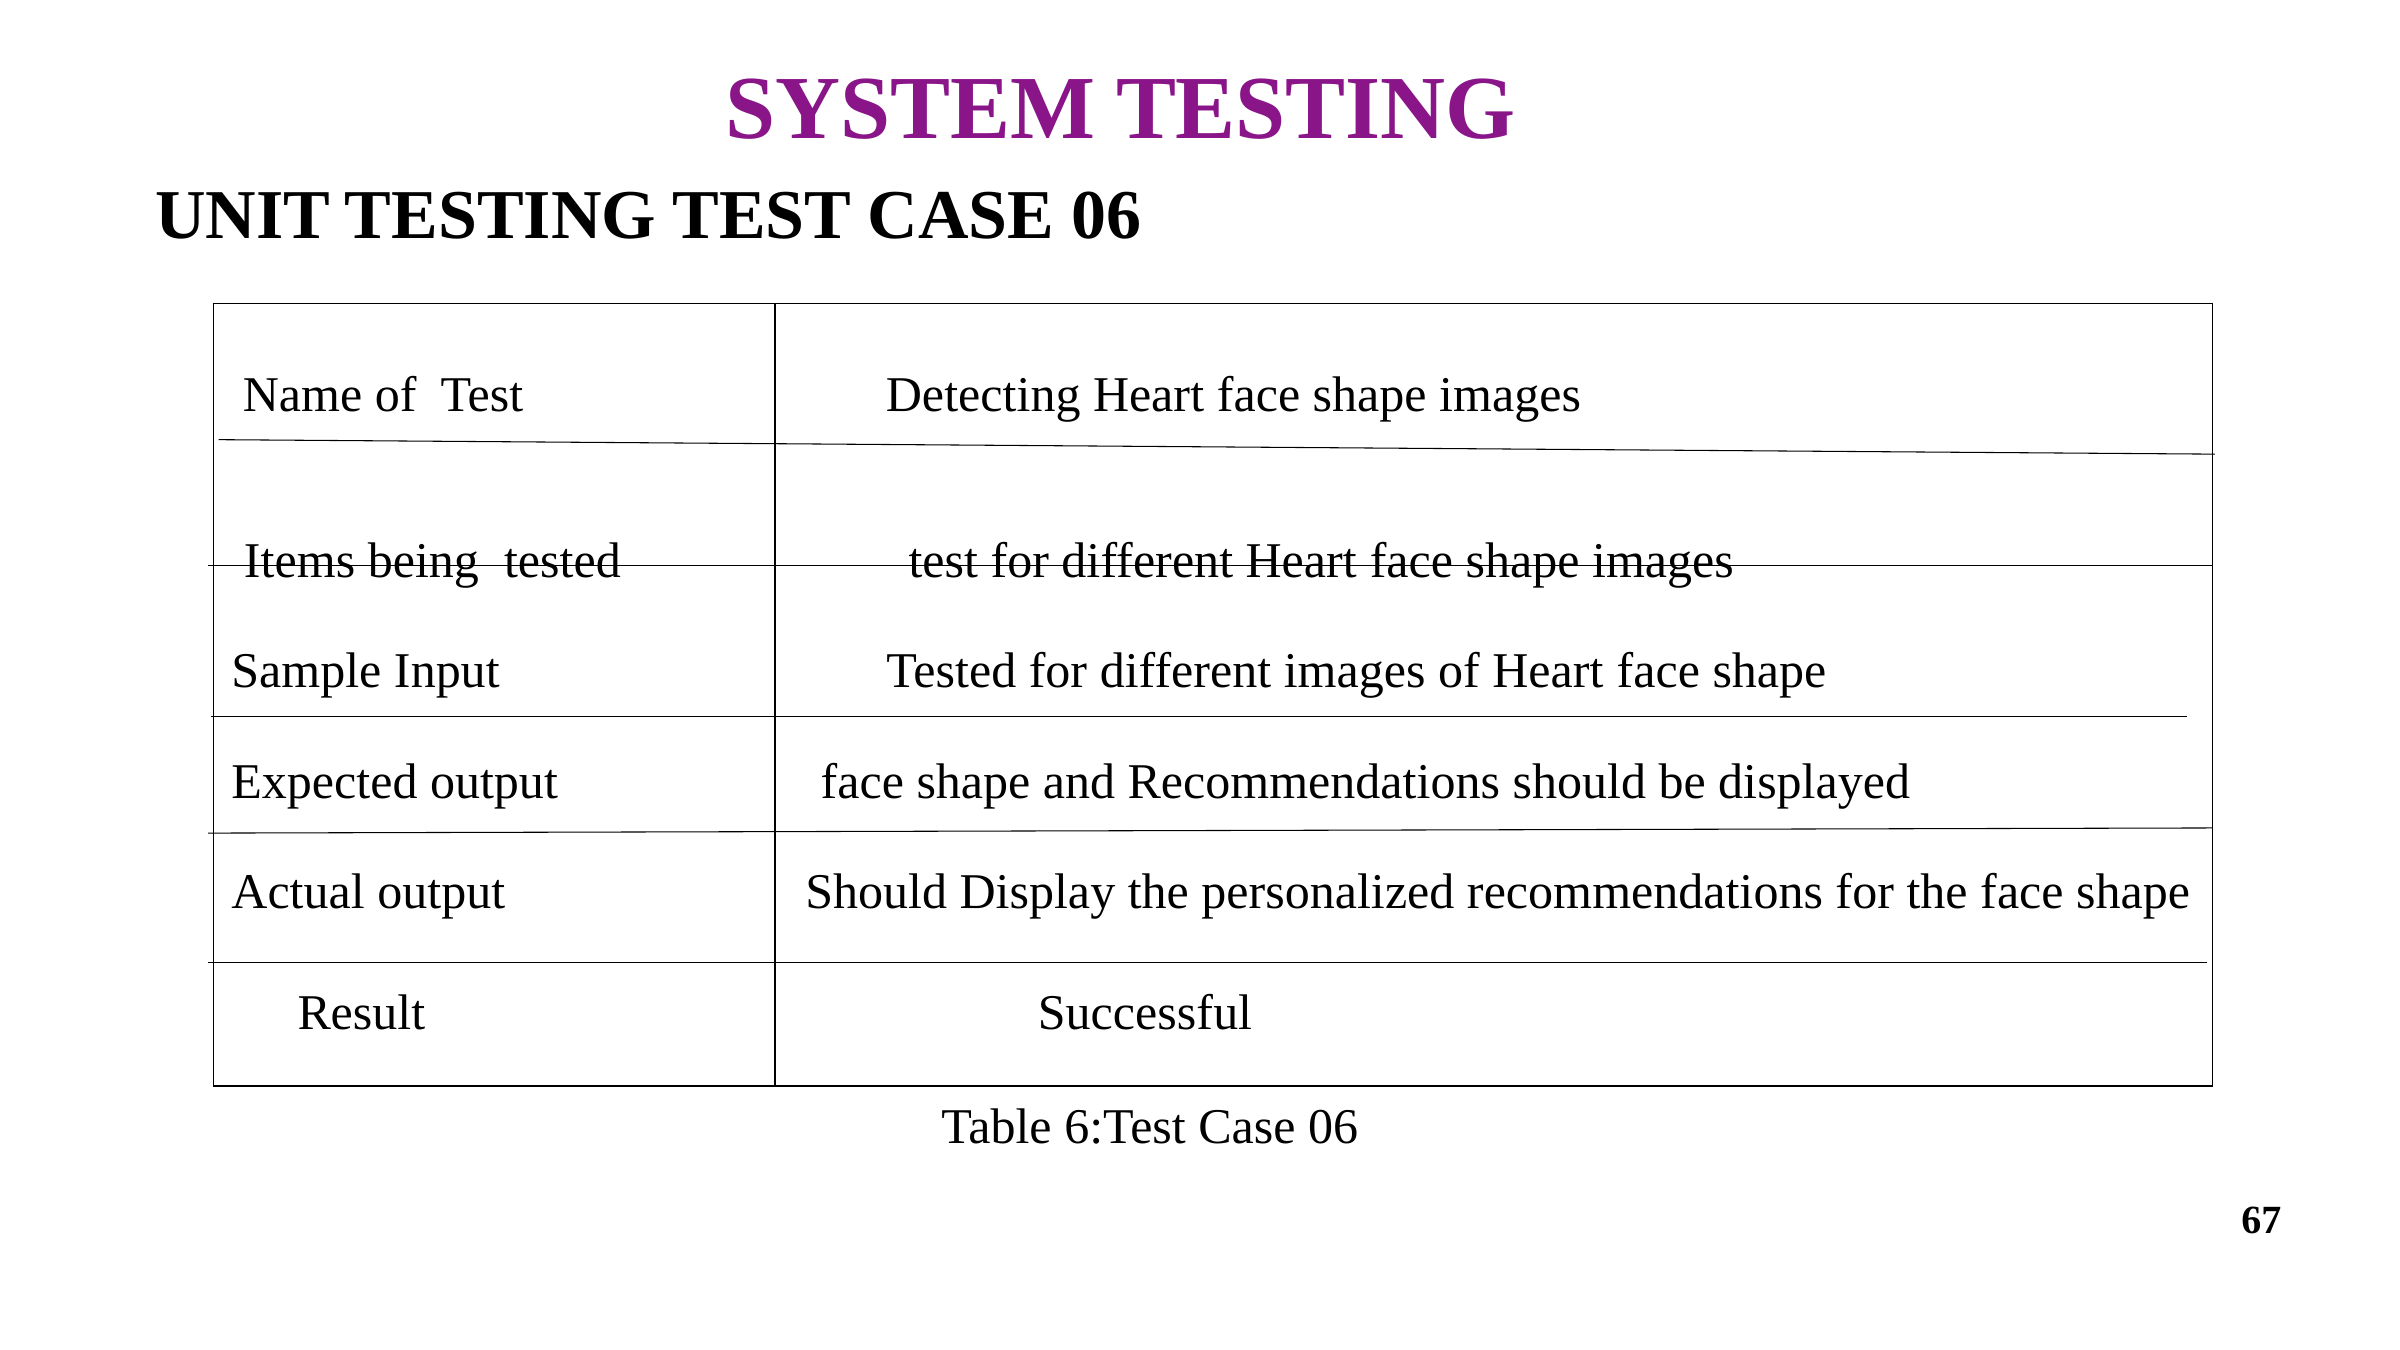

# SYSTEM TESTING
UNIT TESTING TEST CASE 06
| Name of Test Detecting Heart face shape images Items being tested test for different Heart face shape images Sample Input Tested for different images of Heart face shape Expected output face shape and Recommendations should be displayed Actual output Should Display the personalized recommendations for the face shape |
| --- |
Result                                                 Successful
Table 6:Test Case 06
67